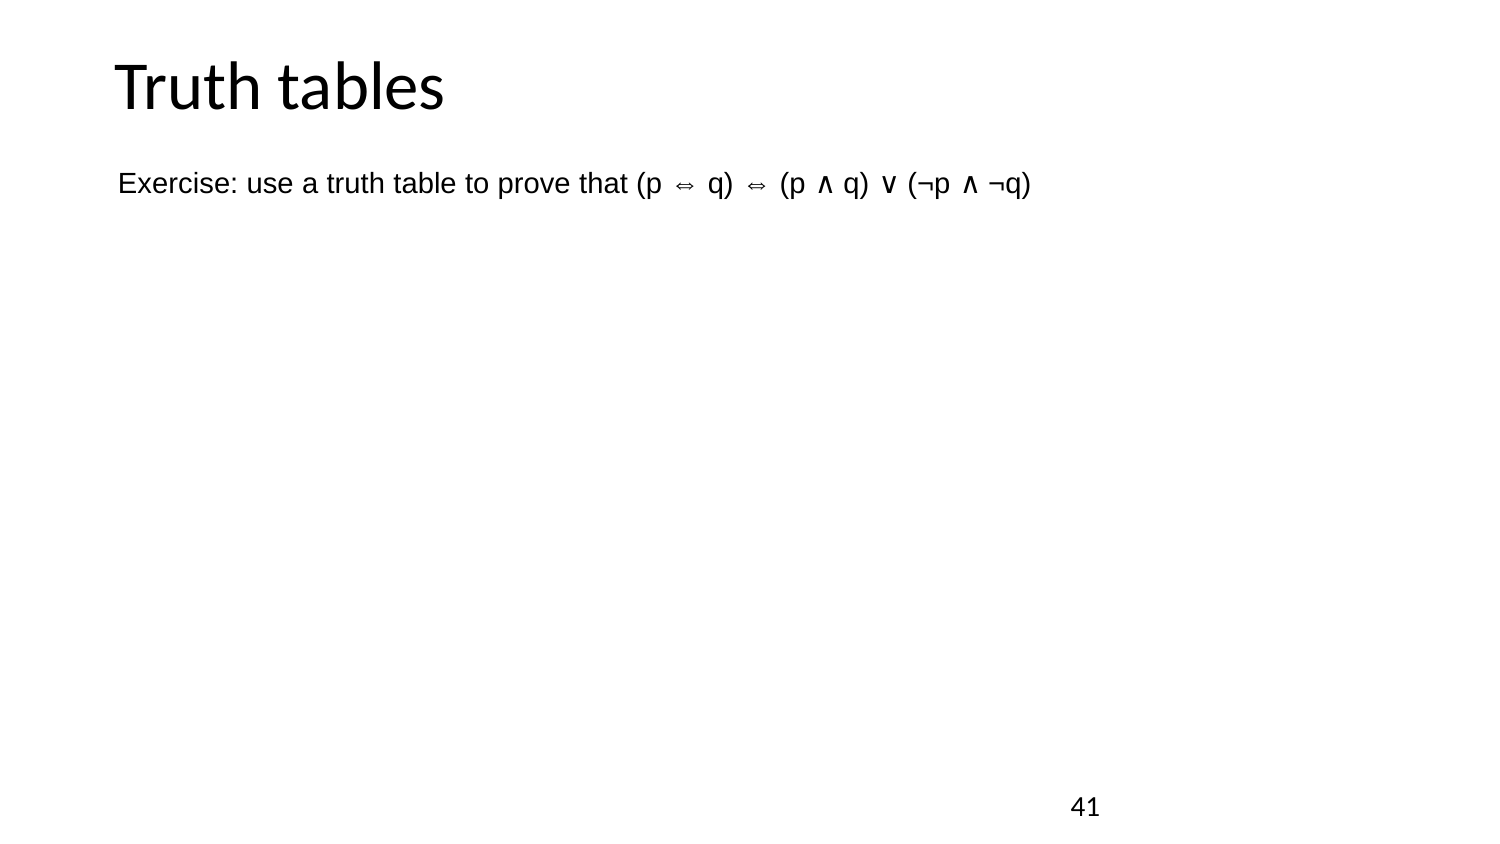

# Truth tables
Exercise: use a truth table to prove that (p ⇔ q) ⇔ (p ∧ q) ∨ (¬p ∧ ¬q)
41